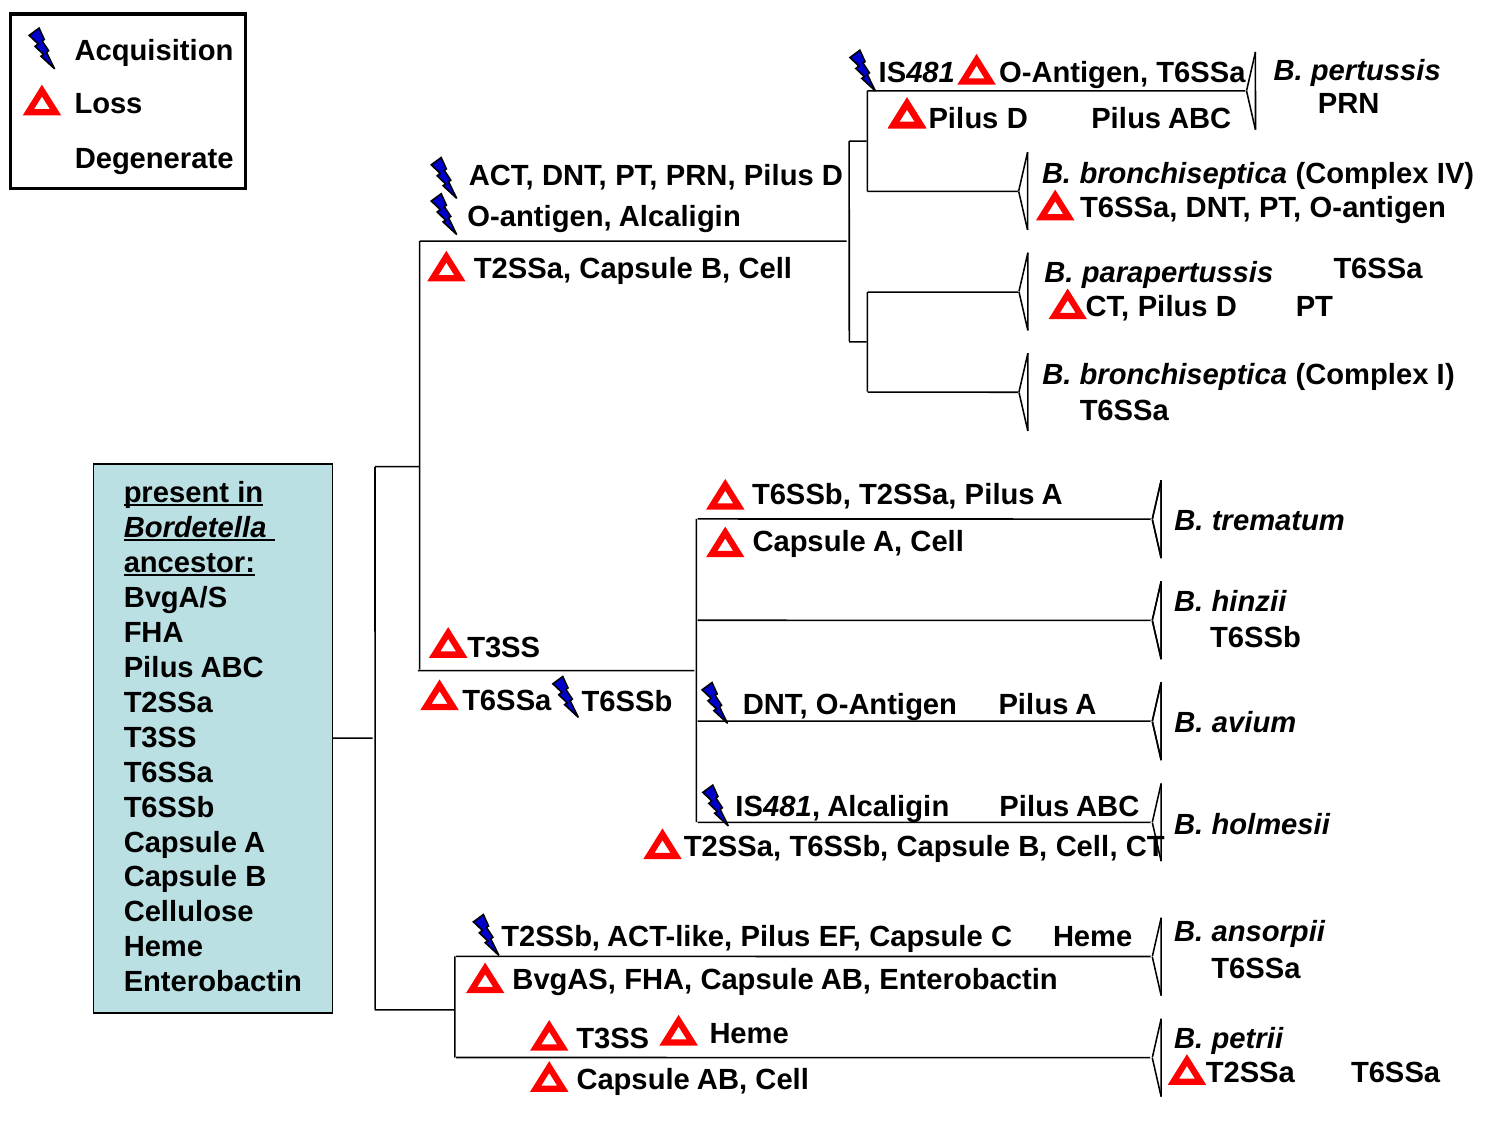

Acquisition

B. pertussis
IS481
O-Antigen, T6SSa

Loss
PRN
Pilus D
Pilus ABC

Degenerate

B. bronchiseptica (Complex IV)
ACT, DNT, PT, PRN, Pilus D

T6SSa, DNT, PT, O-antigen
O-antigen, Alcaligin

 T2SSa, Capsule B, Cell
T6SSa
B. parapertussis

CT, Pilus D
 PT

B. bronchiseptica (Complex I)

T6SSa

present in
Bordetella
ancestor:
BvgA/S
FHA
Pilus ABC
T2SSa
T3SS
T6SSa
T6SSb
Capsule A
Capsule B
Cellulose
Heme
Enterobactin

T6SSb, T2SSa, Pilus A

B. trematum
Capsule A, Cell

B. hinzii

T6SSb
T3SS

T6SSa
T6SSb

Pilus A
DNT, O-Antigen

B. avium

IS481, Alcaligin
Pilus ABC

B. holmesii
T2SSa, T6SSb, Capsule B, Cell, CT

B. ansorpii
T2SSb, ACT-like, Pilus EF, Capsule C
Heme

T6SSa
BvgAS, FHA, Capsule AB, Enterobactin

Heme

T3SS
B. petrii

T2SSa
T6SSa
Capsule AB, Cell